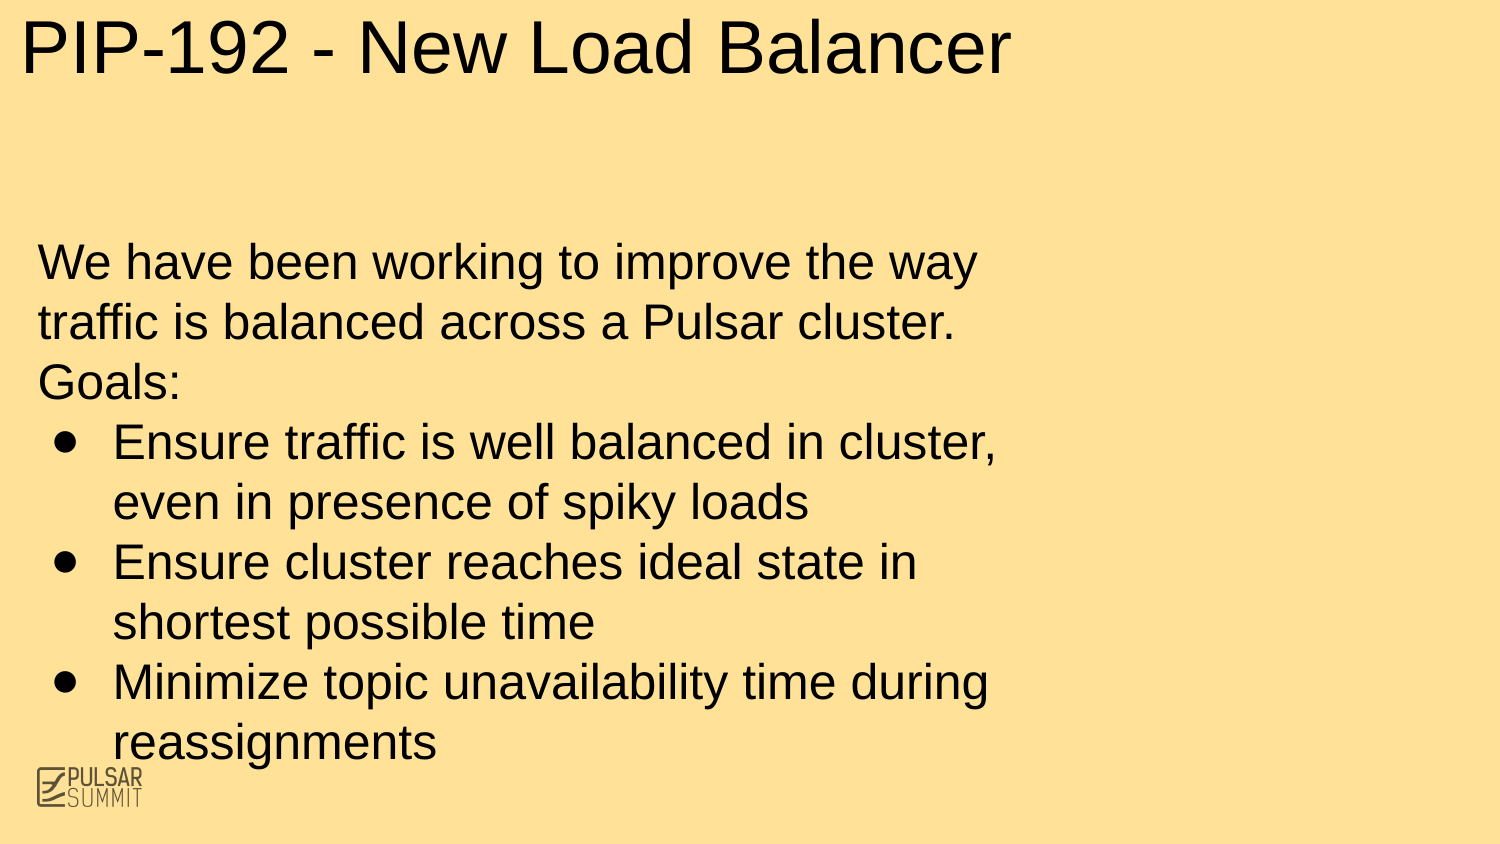

PIP-192 - New Load Balancer
We have been working to improve the way traffic is balanced across a Pulsar cluster.
Goals:
Ensure traffic is well balanced in cluster, even in presence of spiky loads
Ensure cluster reaches ideal state in shortest possible time
Minimize topic unavailability time during reassignments